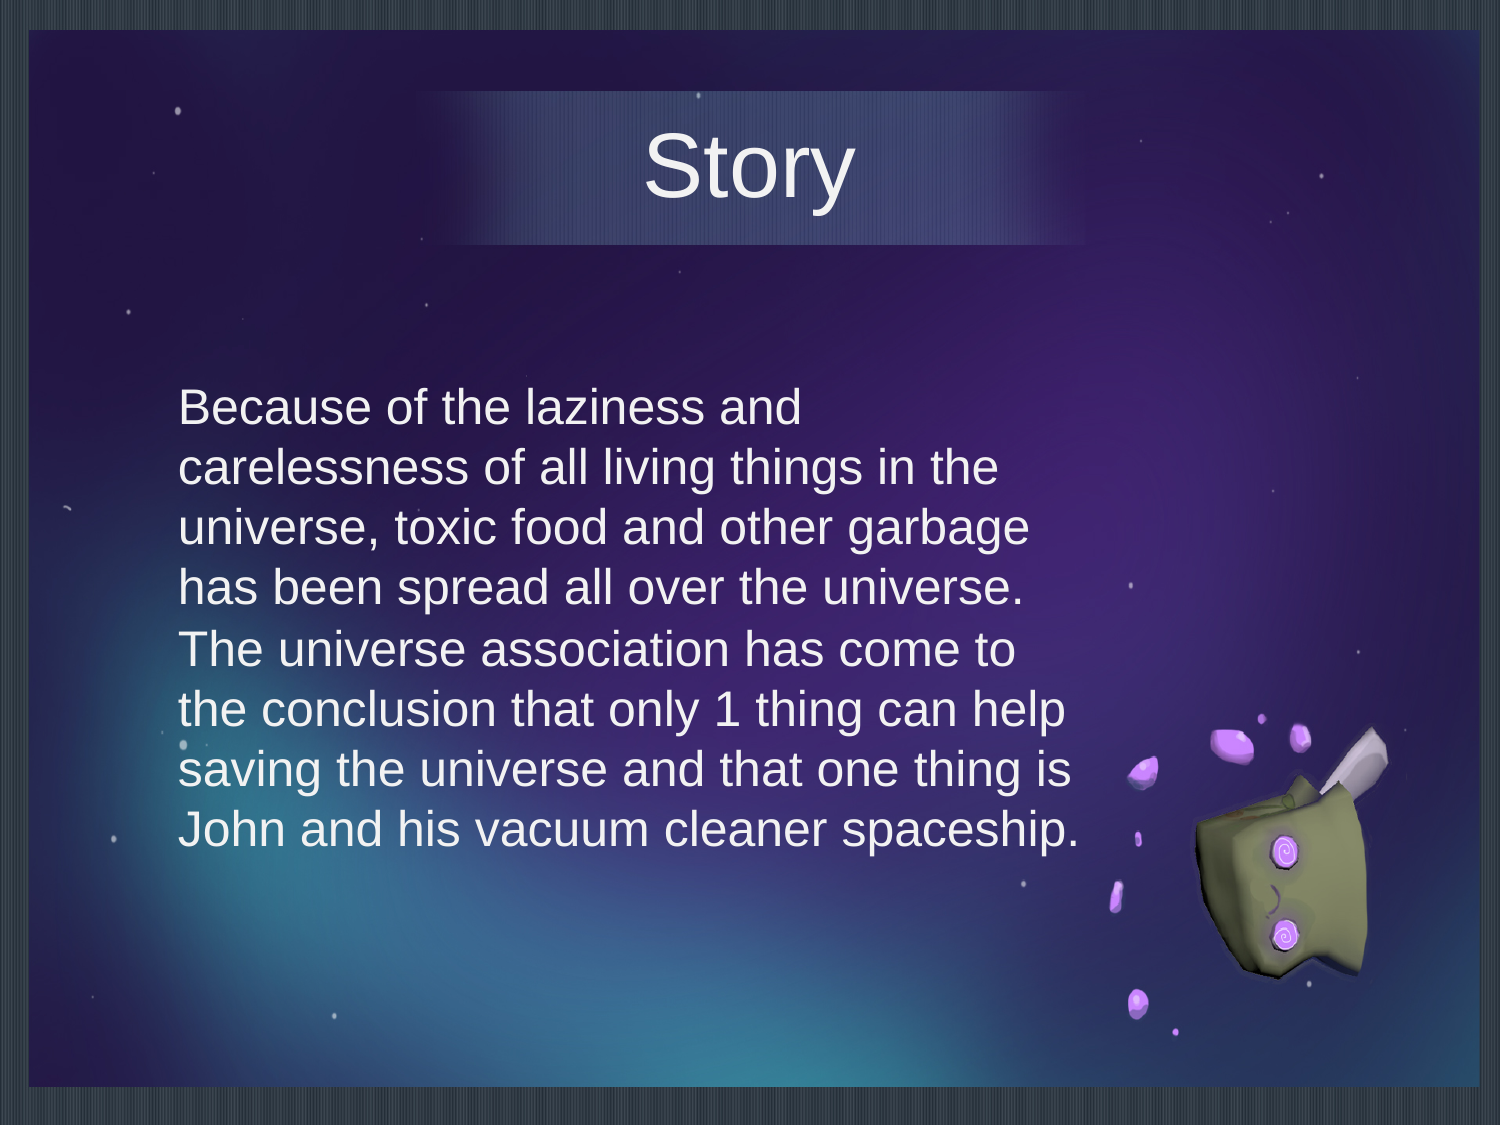

# Story
Because of the laziness and carelessness of all living things in the universe, toxic food and other garbage has been spread all over the universe.
The universe association has come to the conclusion that only 1 thing can help saving the universe and that one thing is John and his vacuum cleaner spaceship.